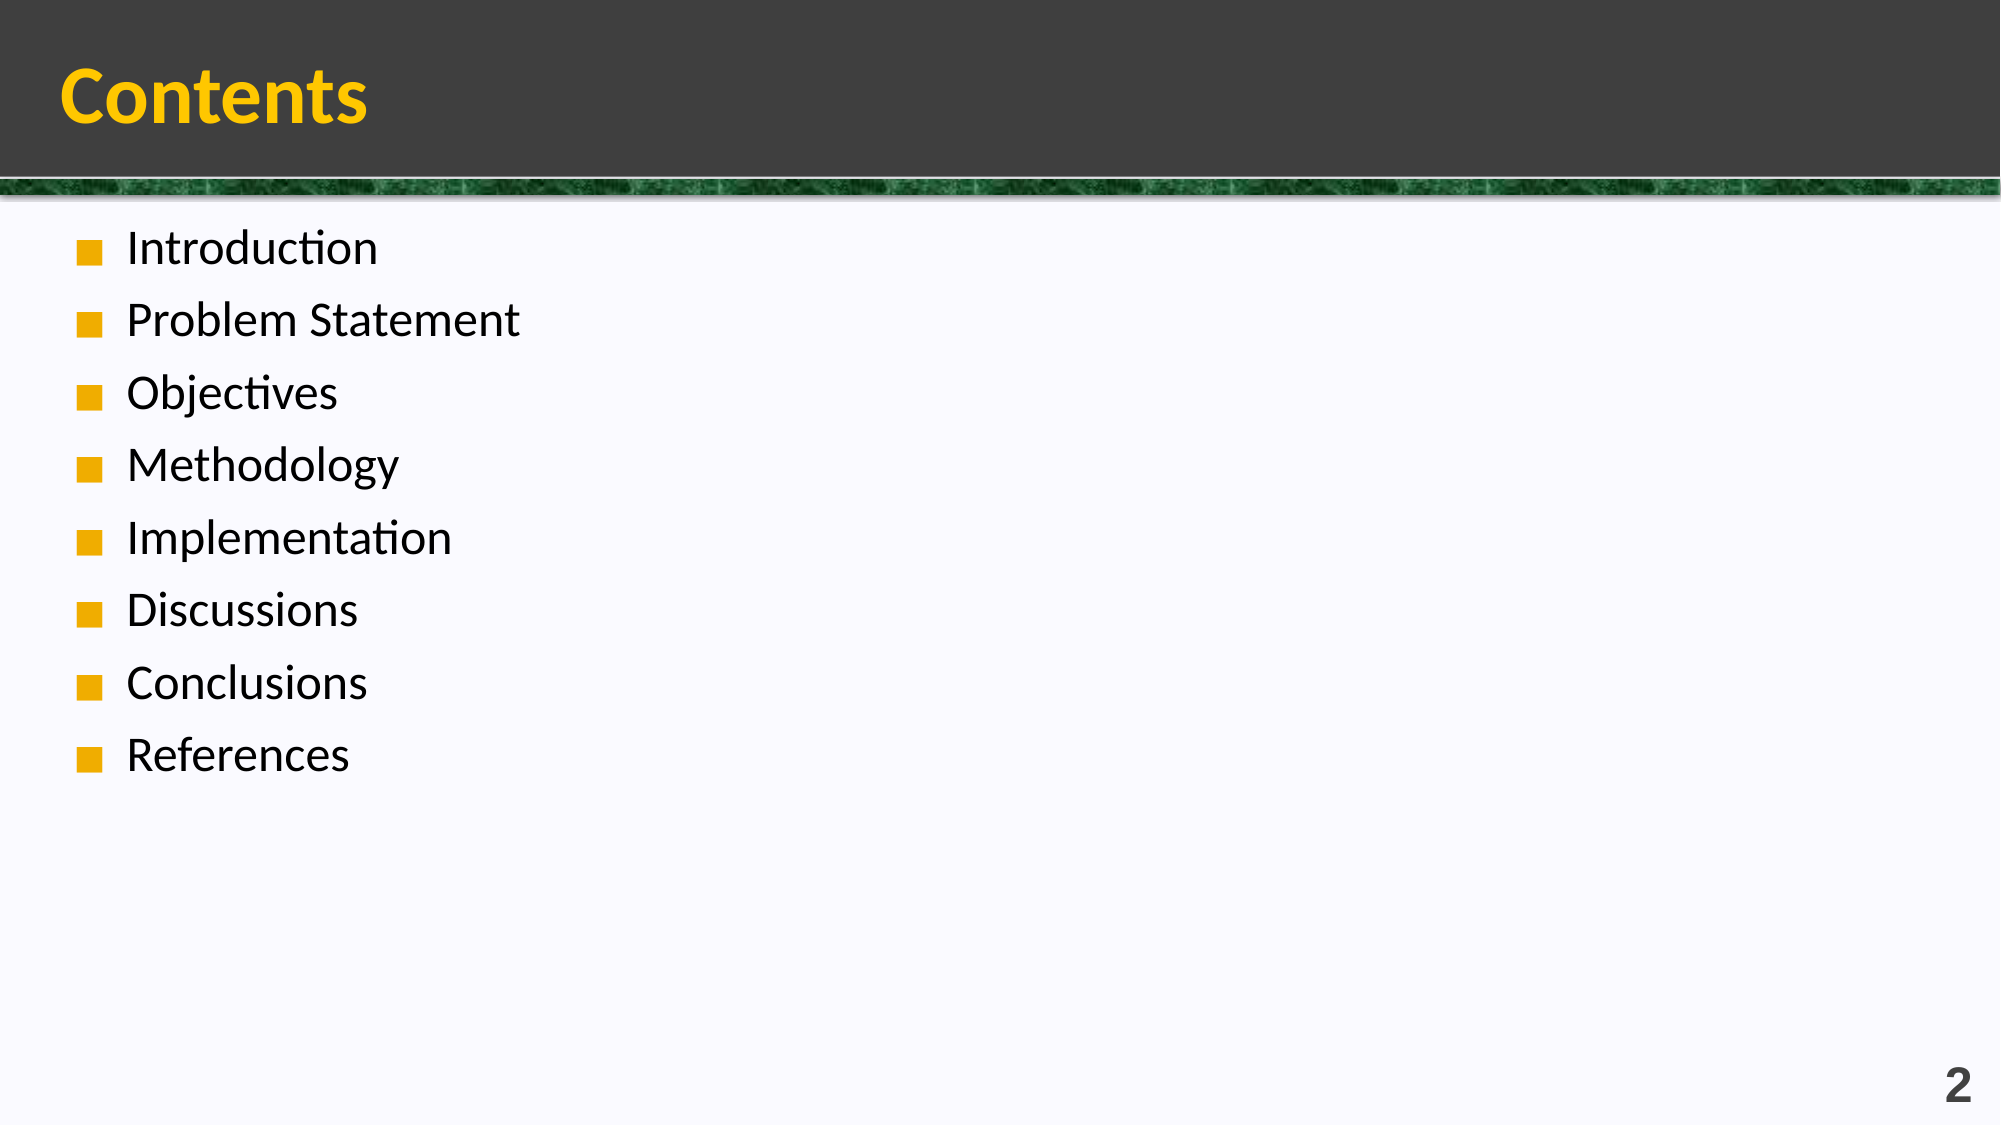

# Contents
Introduction
Problem Statement
Objectives
Methodology
Implementation
Discussions
Conclusions
References
2